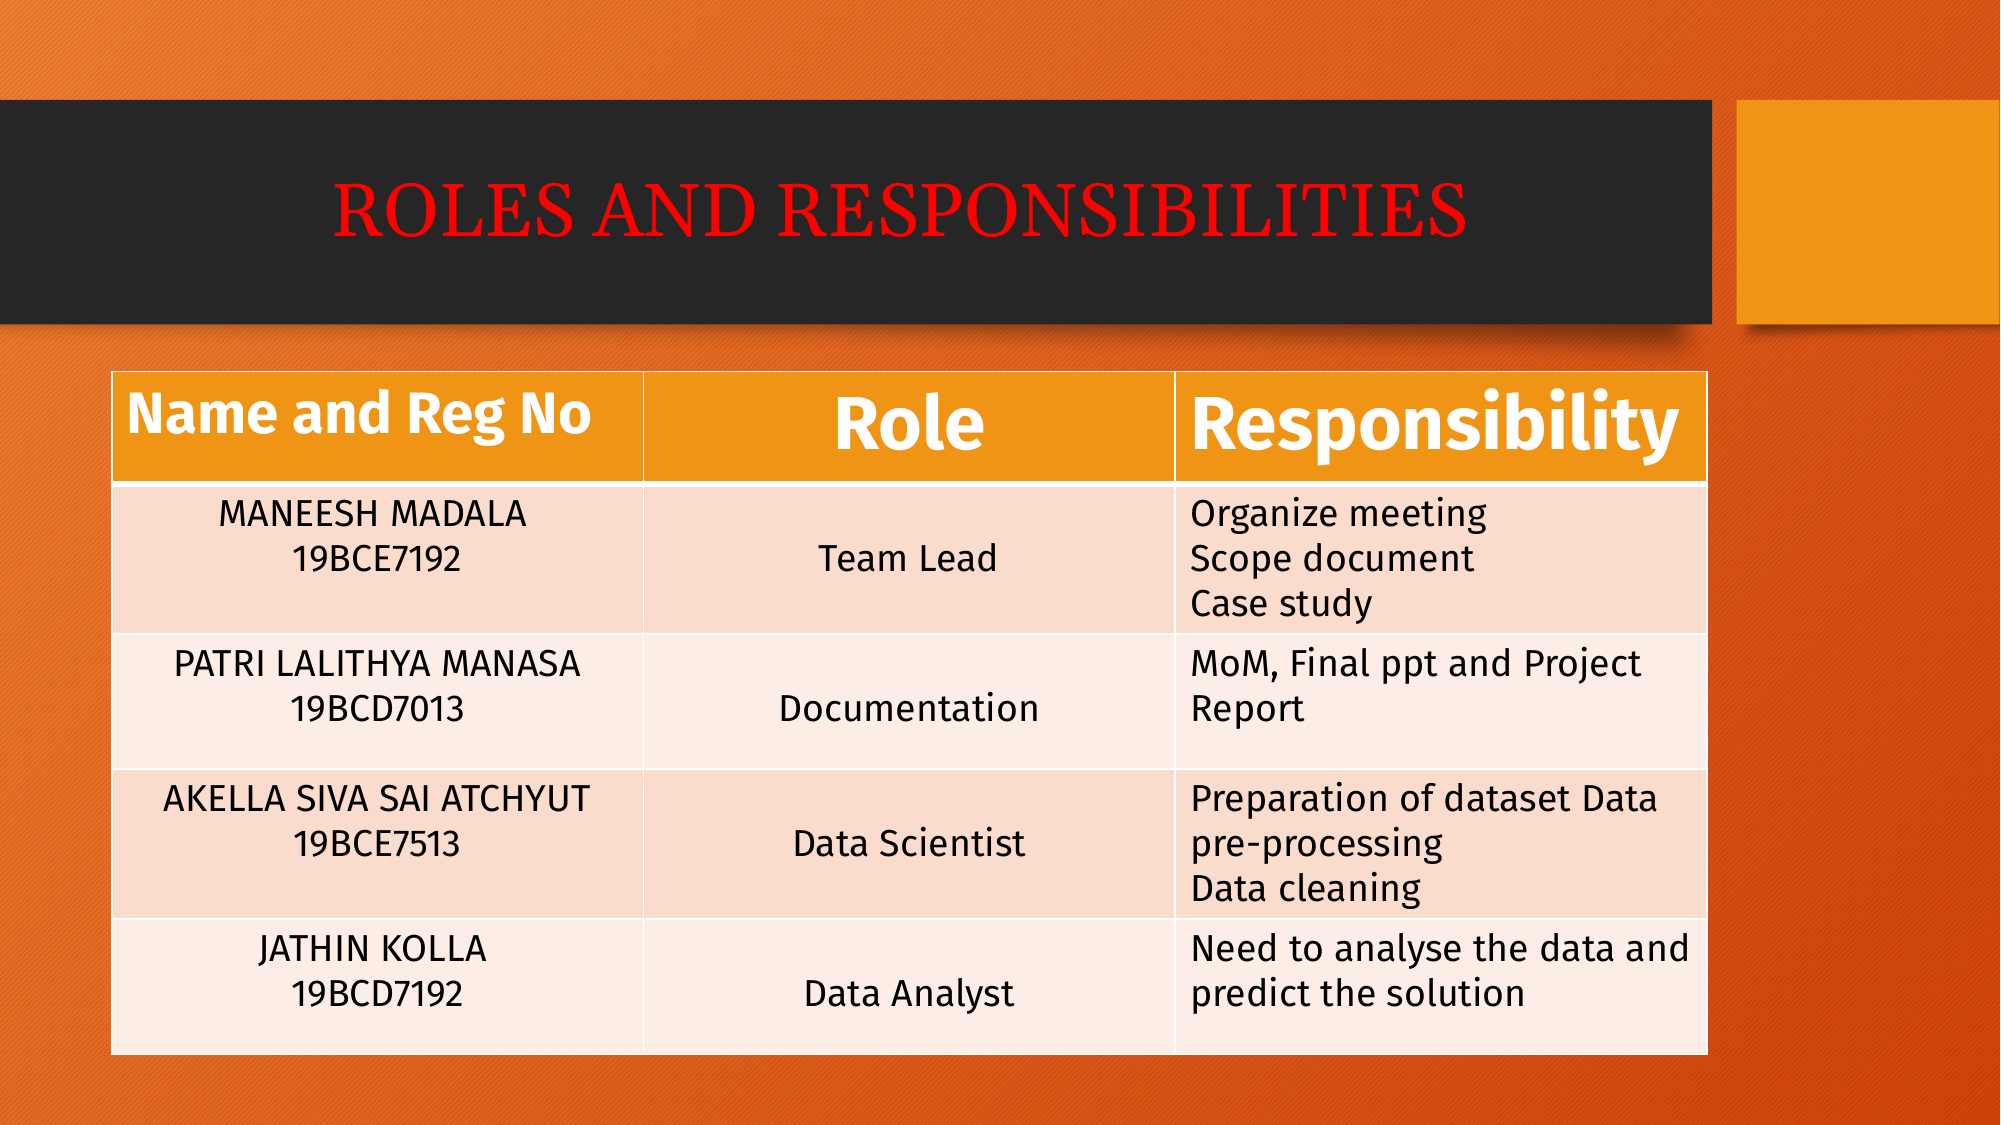

# ROLES AND RESPONSIBILITIES
| Name and Reg No | Role | Responsibility |
| --- | --- | --- |
| MANEESH MADALA 19BCE7192 | Team Lead | Organize meeting Scope document Case study |
| PATRI LALITHYA MANASA 19BCD7013 | Documentation | MoM, Final ppt and Project Report |
| AKELLA SIVA SAI ATCHYUT 19BCE7513 | Data Scientist | Preparation of dataset Data pre-processing Data cleaning |
| JATHIN KOLLA 19BCD7192 | Data Analyst | Need to analyse the data and predict the solution |